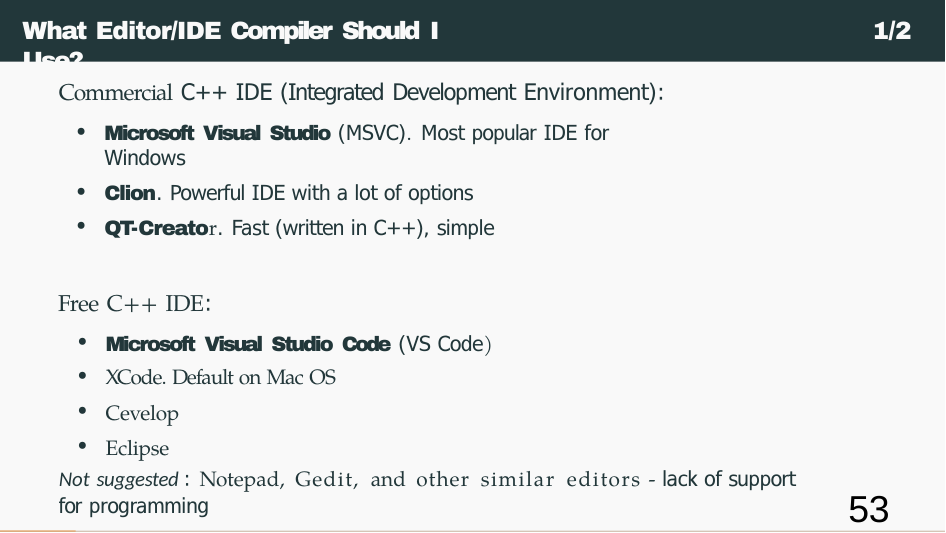

# What Editor/IDE Compiler Should I Use?
1/2
Commercial C++ IDE (Integrated Development Environment):
Microsoft Visual Studio (MSVC). Most popular IDE for Windows
Clion. Powerful IDE with a lot of options
QT-Creator. Fast (written in C++), simple

Free C++ IDE:
Microsoft Visual Studio Code (VS Code)
XCode. Default on Mac OS
Cevelop
Eclipse
Not suggested : Notepad, Gedit, and other similar editors - lack of support for programming